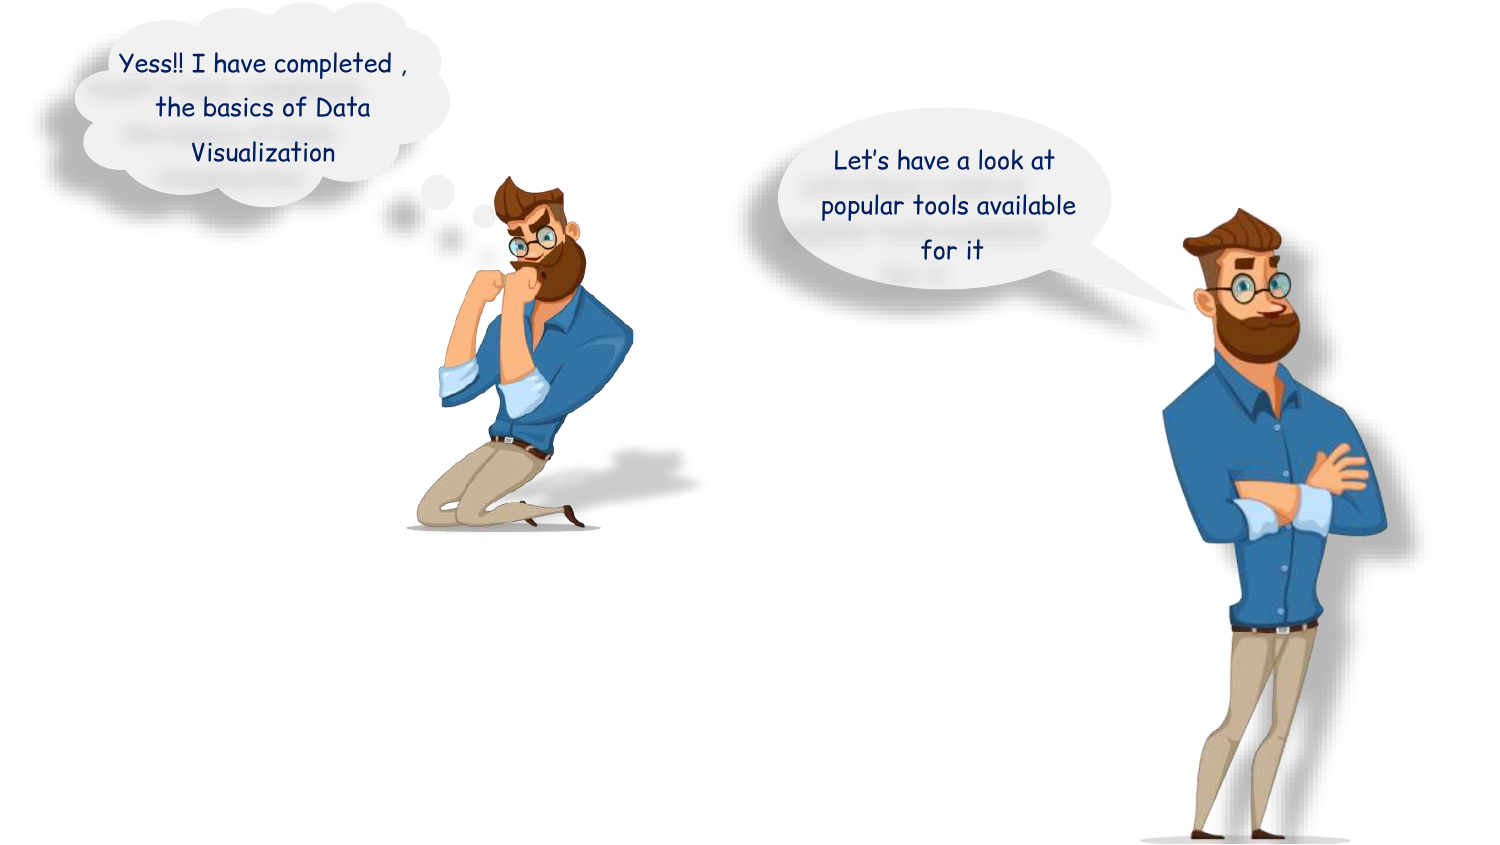

Yess!! I have completed ,  the basics of Data  Visualization

Let’s have a look at  popular tools available  for it